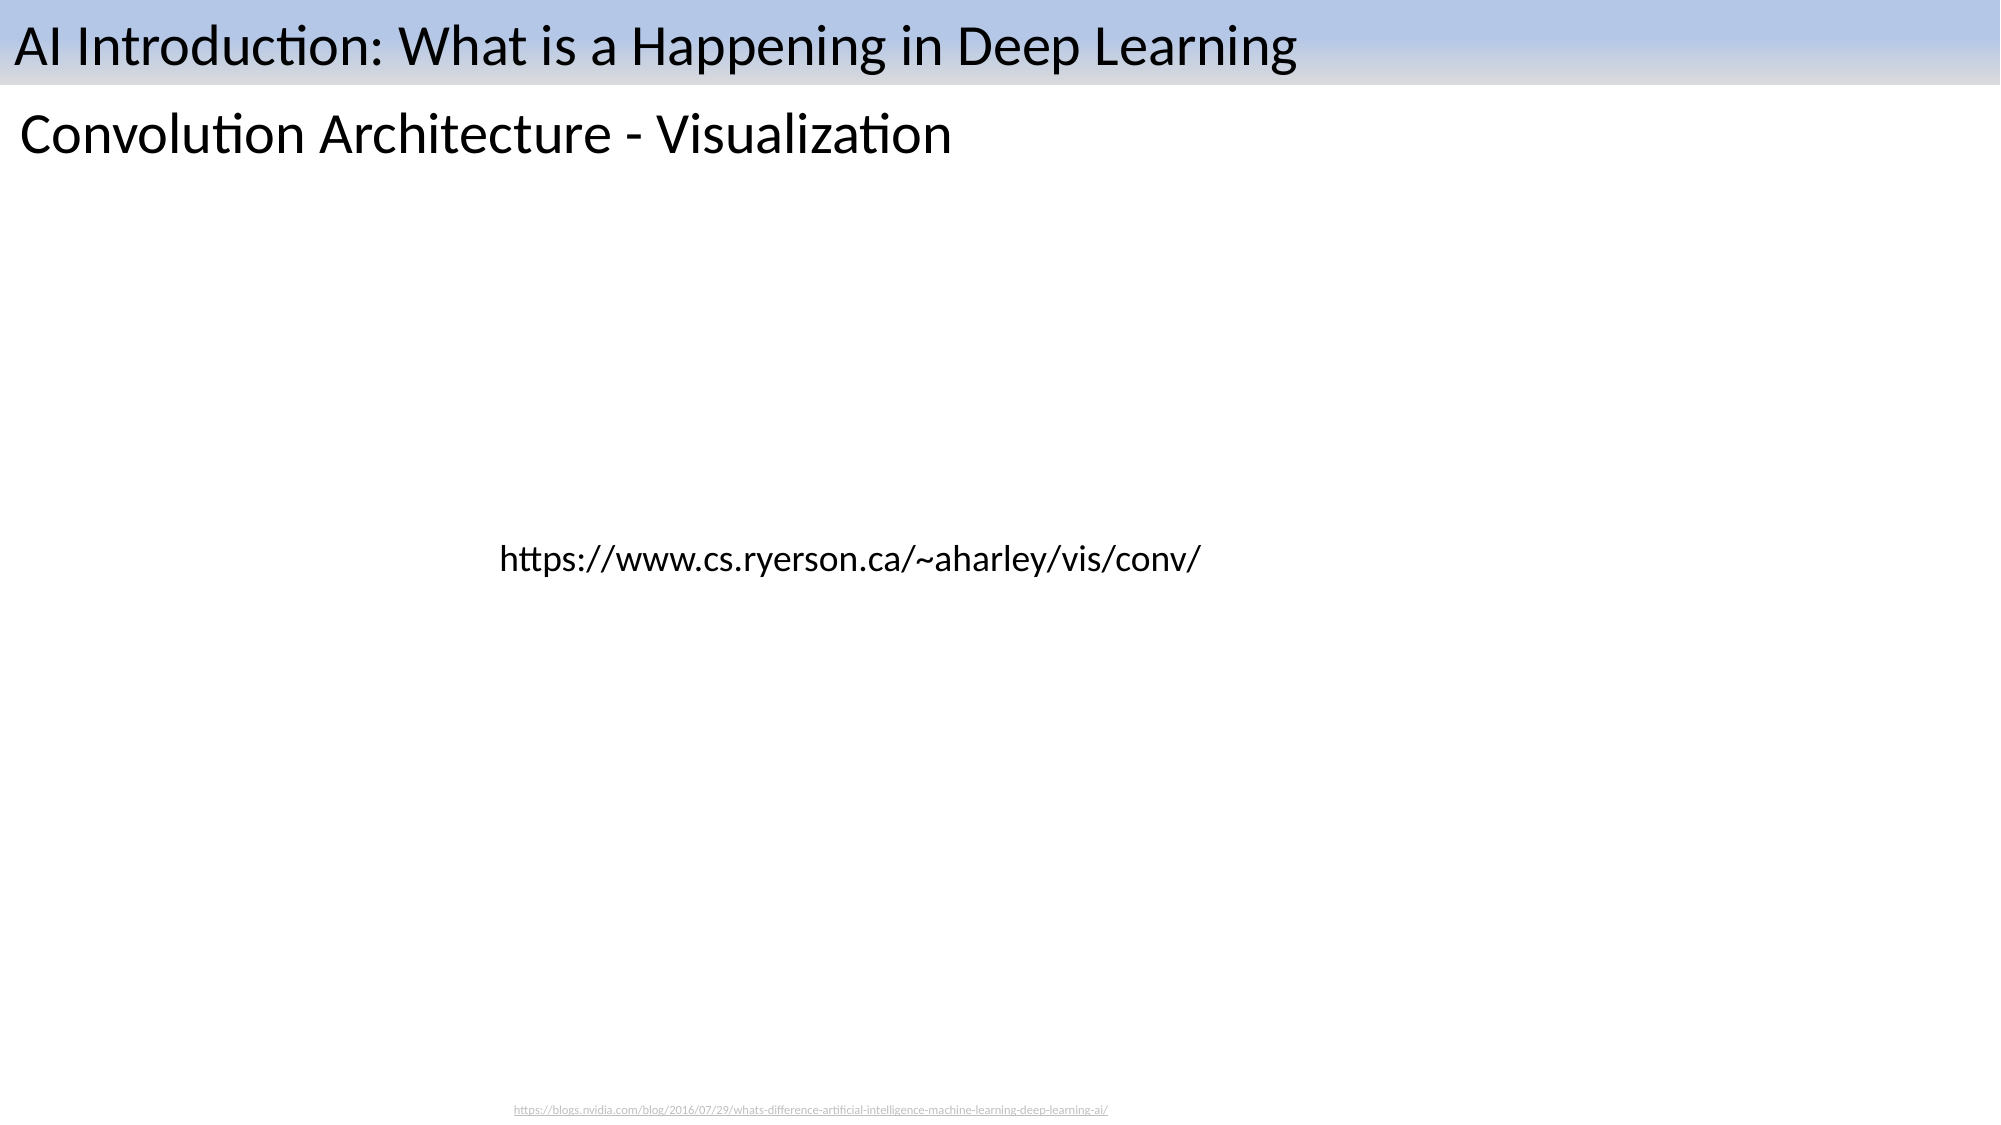

AI Introduction: What is a Happening in Deep Learning
Convolution Architecture - Visualization
https://www.cs.ryerson.ca/~aharley/vis/conv/
https://blogs.nvidia.com/blog/2016/07/29/whats-difference-artificial-intelligence-machine-learning-deep-learning-ai/